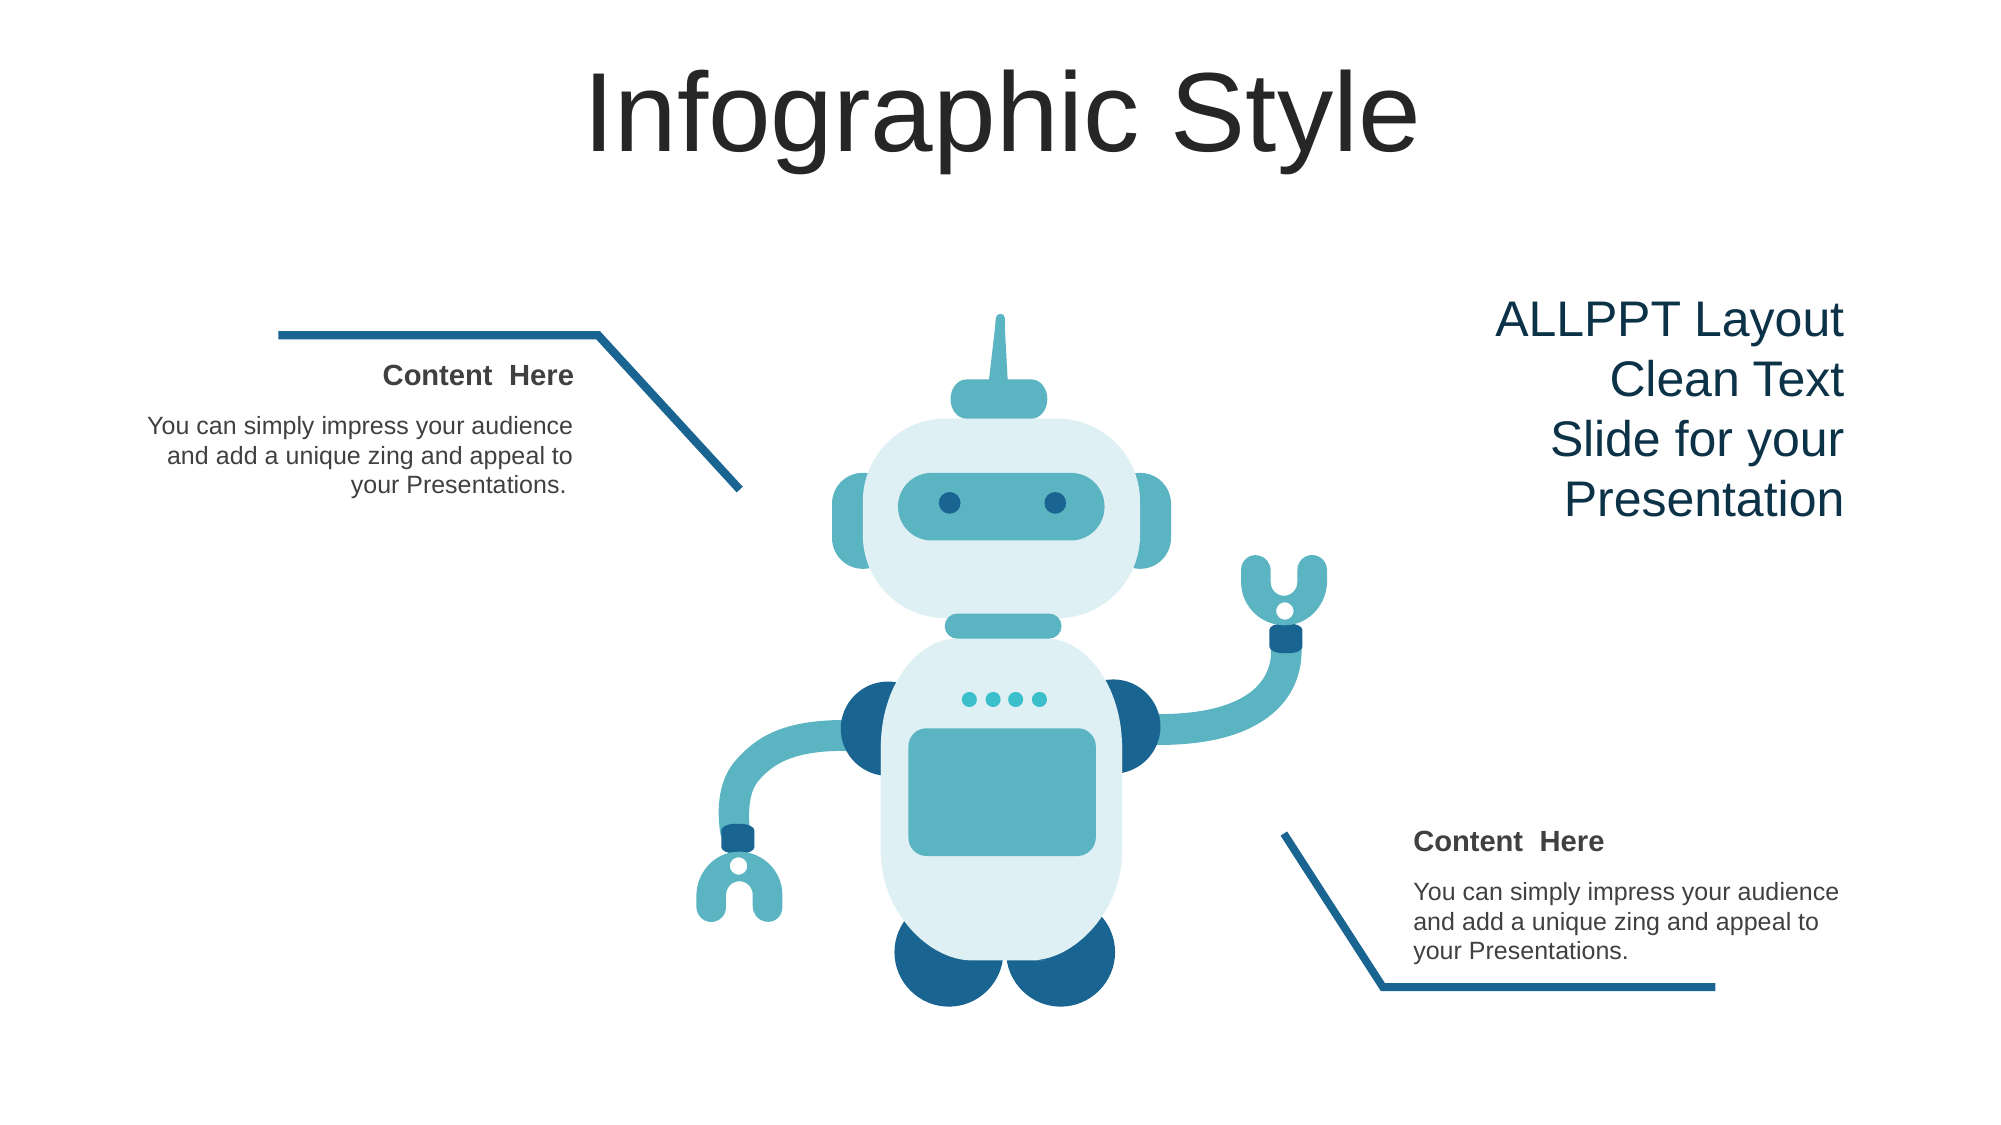

Infographic Style
ALLPPT Layout Clean Text Slide for your Presentation

Content  Here
You can simply impress your audience and add a unique zing and appeal to your Presentations.
Content  Here
You can simply impress your audience and add a unique zing and appeal to your Presentations.